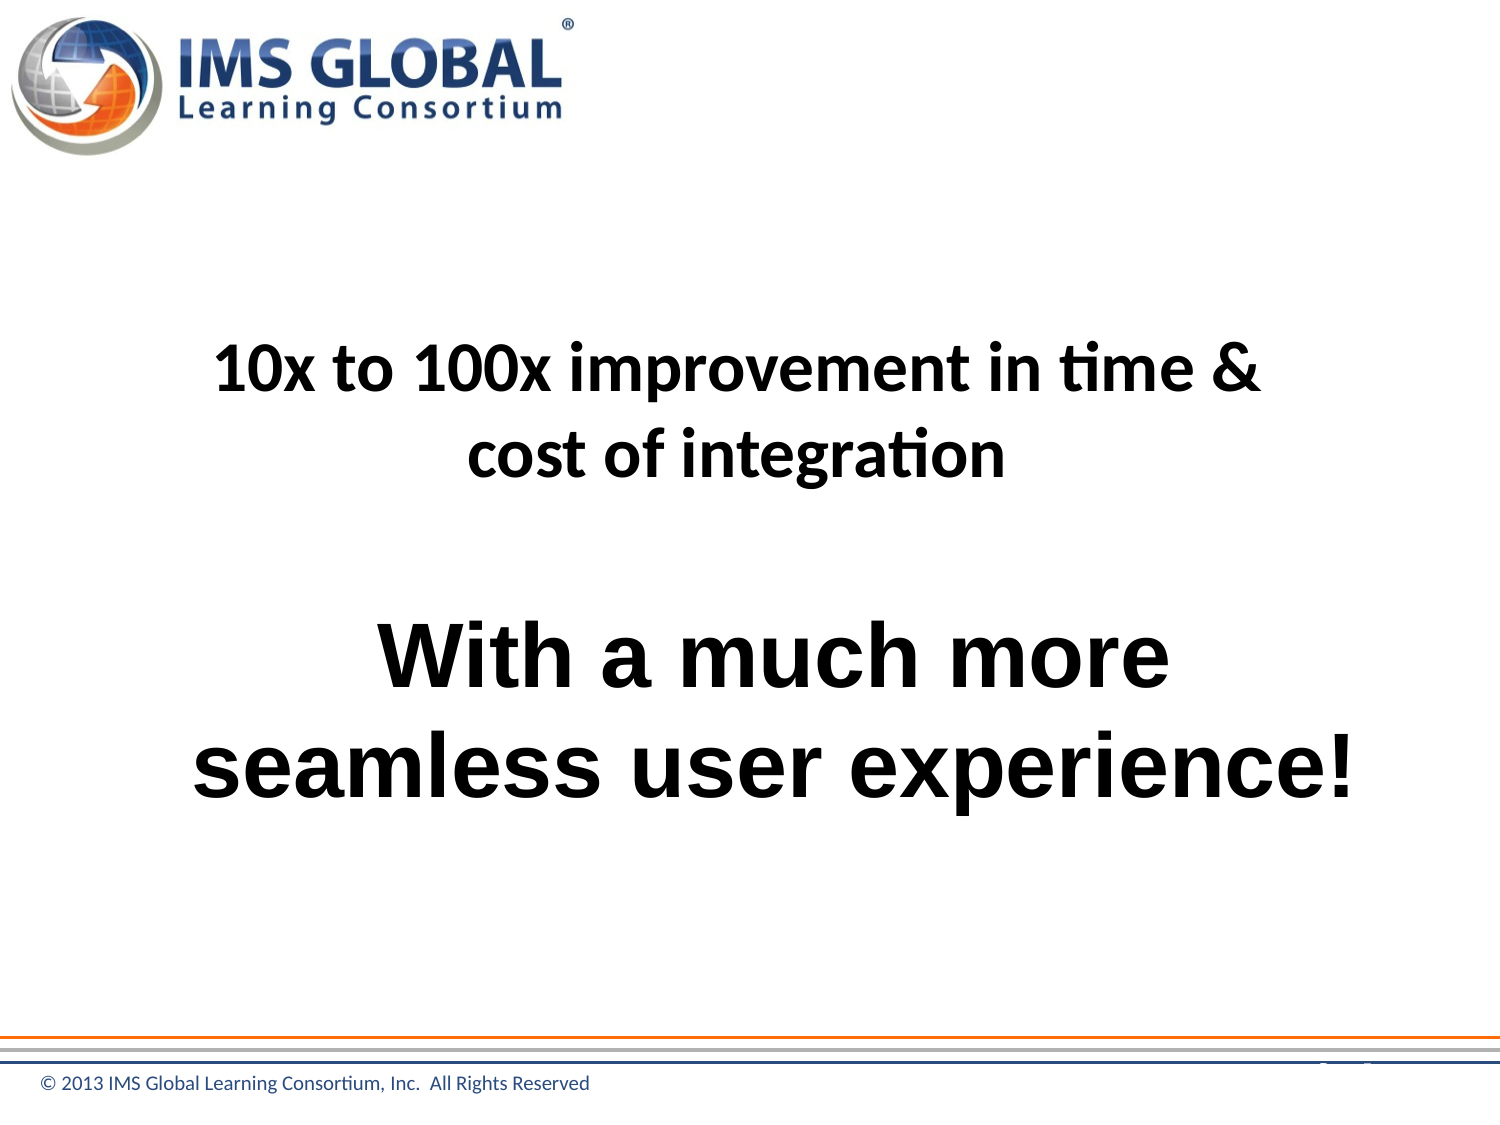

# 10x to 100x improvement in time & cost of integration
With a much more seamless user experience!
Page 5